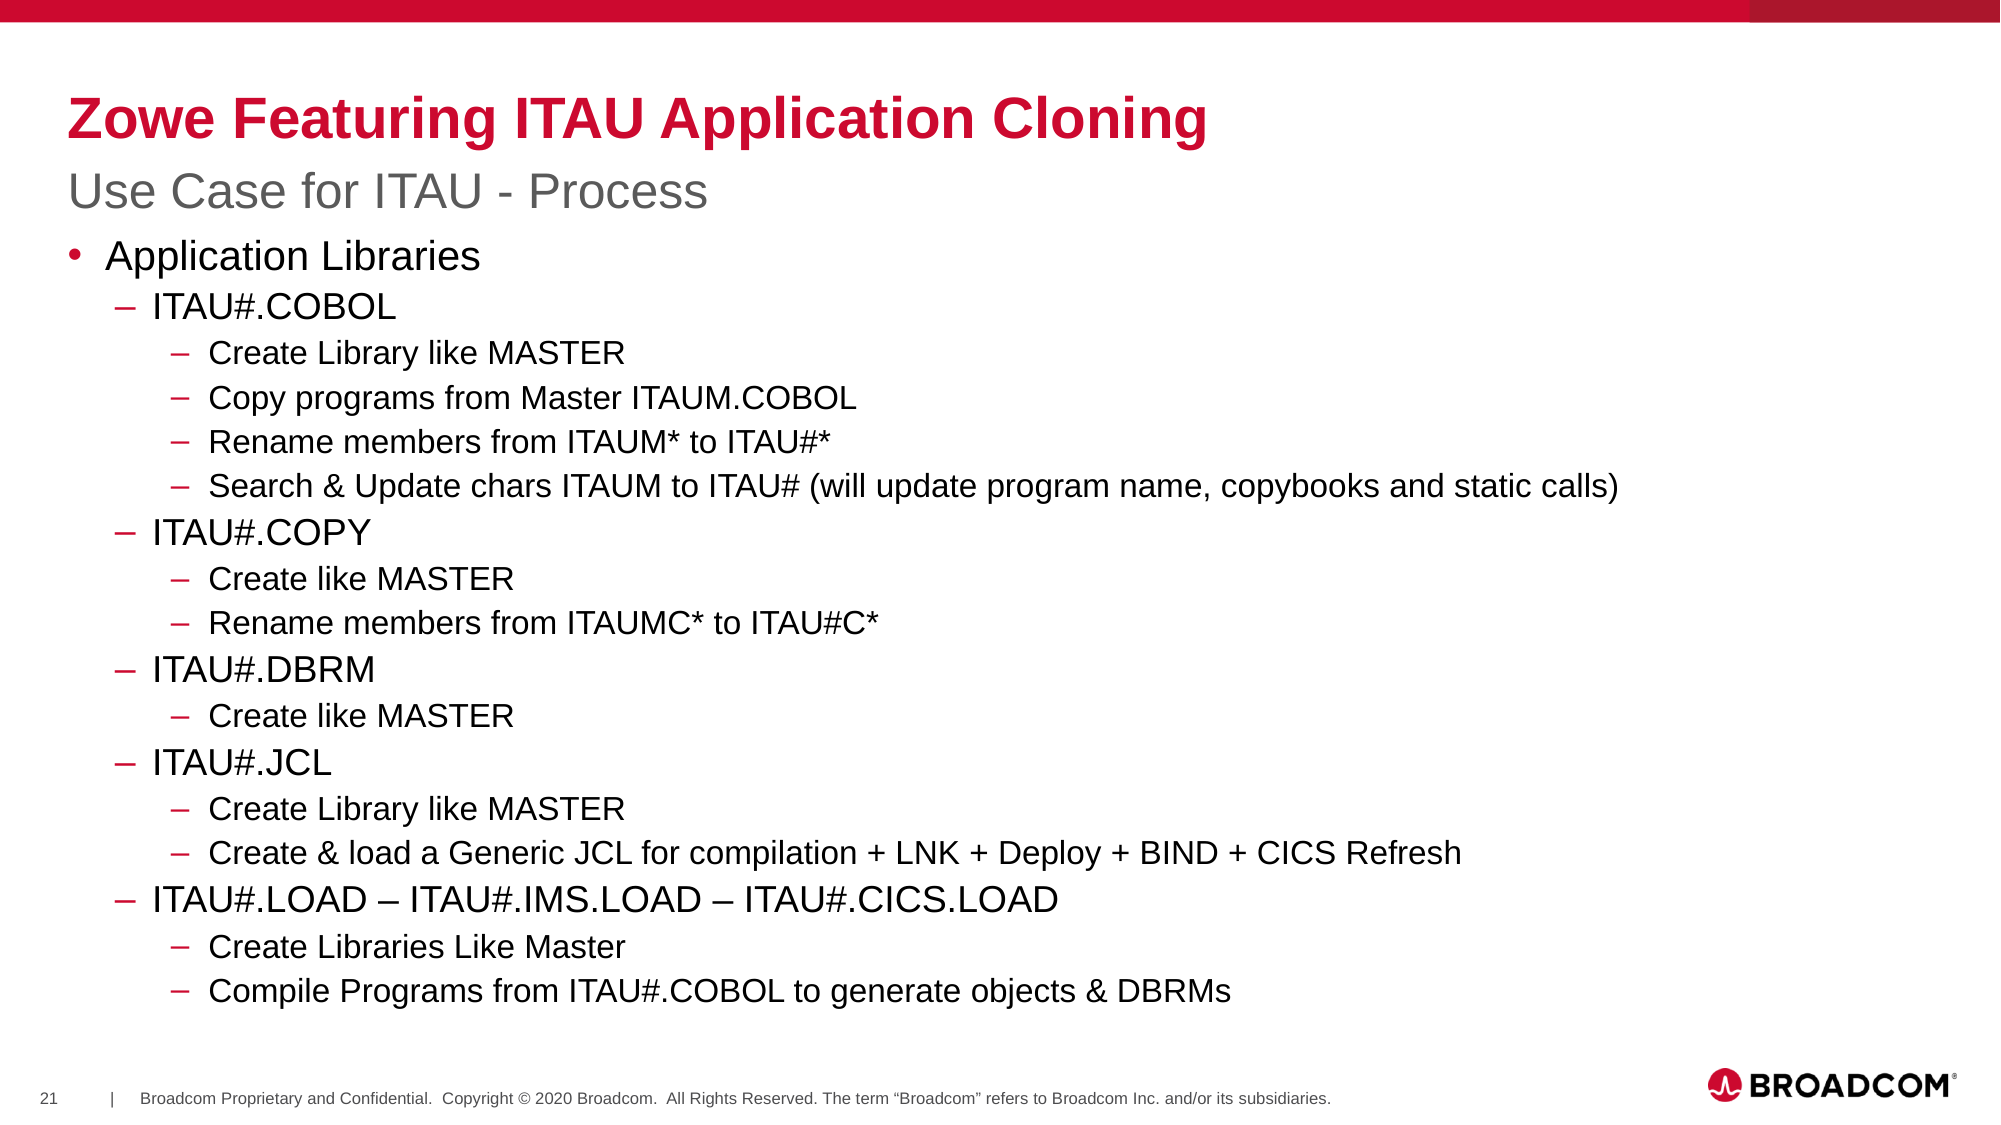

# Zowe Featuring ITAU Application Cloning
Use Case for ITAU - Process
Application Libraries
ITAU#.COBOL
Create Library like MASTER
Copy programs from Master ITAUM.COBOL
Rename members from ITAUM* to ITAU#*
Search & Update chars ITAUM to ITAU# (will update program name, copybooks and static calls)
ITAU#.COPY
Create like MASTER
Rename members from ITAUMC* to ITAU#C*
ITAU#.DBRM
Create like MASTER
ITAU#.JCL
Create Library like MASTER
Create & load a Generic JCL for compilation + LNK + Deploy + BIND + CICS Refresh
ITAU#.LOAD – ITAU#.IMS.LOAD – ITAU#.CICS.LOAD
Create Libraries Like Master
Compile Programs from ITAU#.COBOL to generate objects & DBRMs